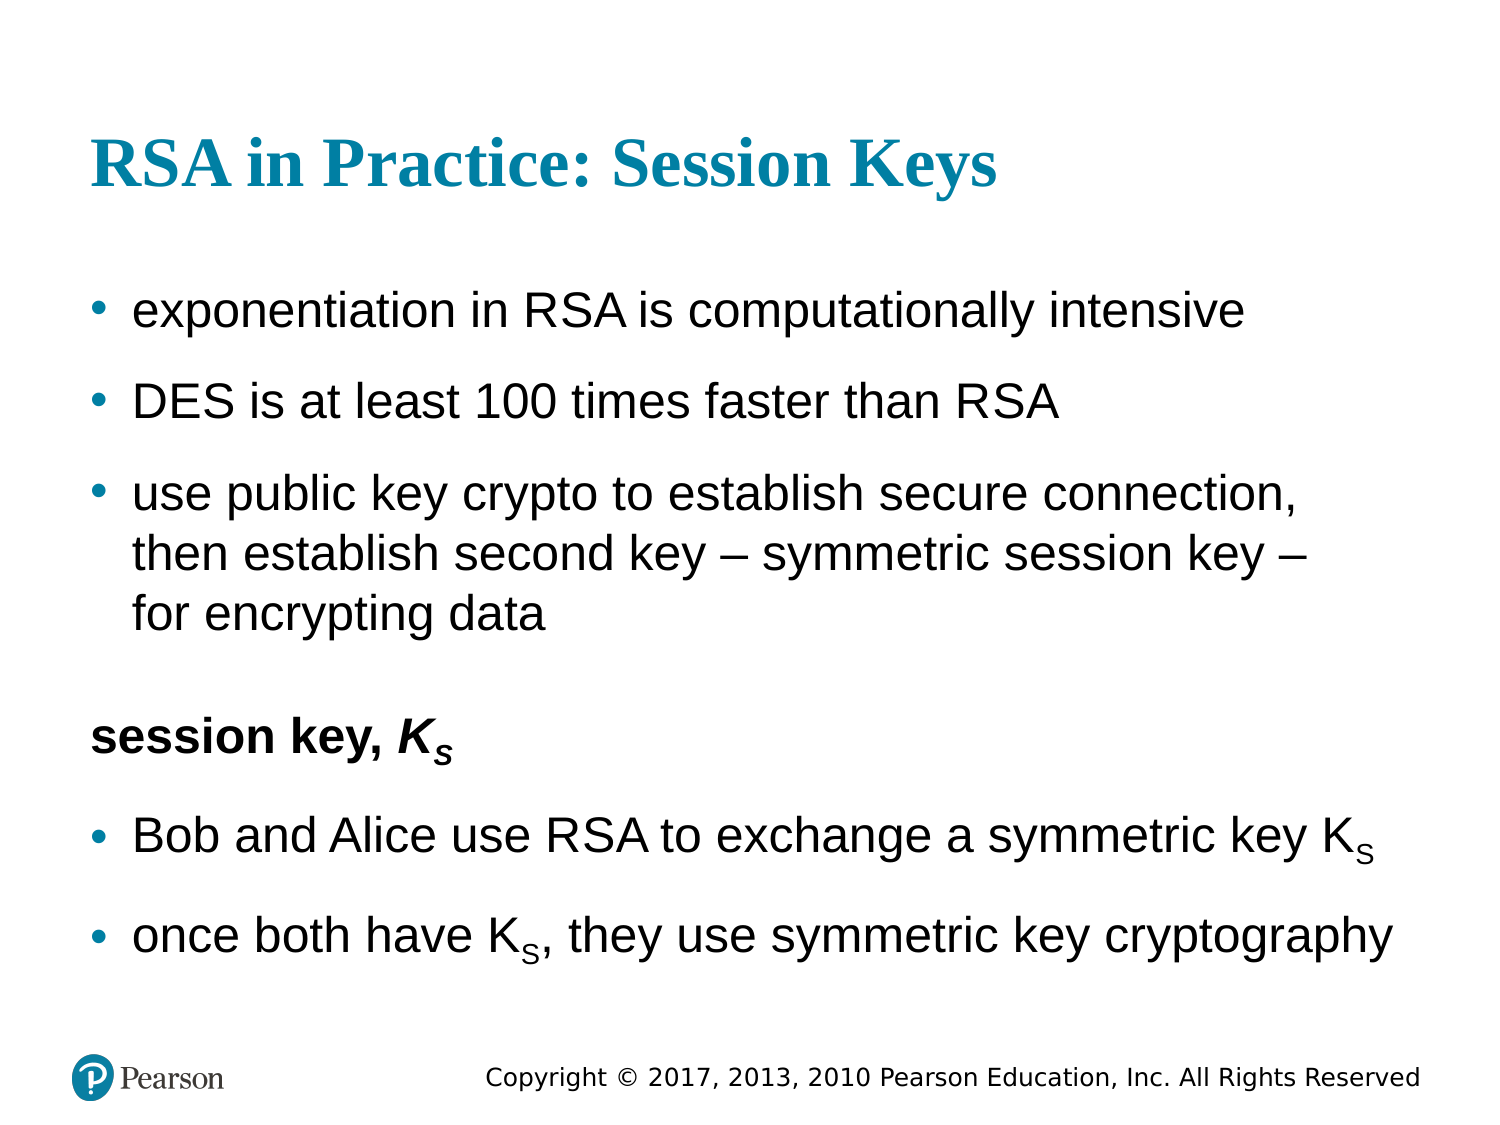

# R S A in Practice: Session Keys
exponentiation in R S A is computationally intensive
D E S is at least 100 times faster than R S A
use public key crypto to establish secure connection, then establish second key – symmetric session key – for encrypting data
session key, KS
Bob and Alice use R S A to exchange a symmetric key KS
once both have KS, they use symmetric key cryptography